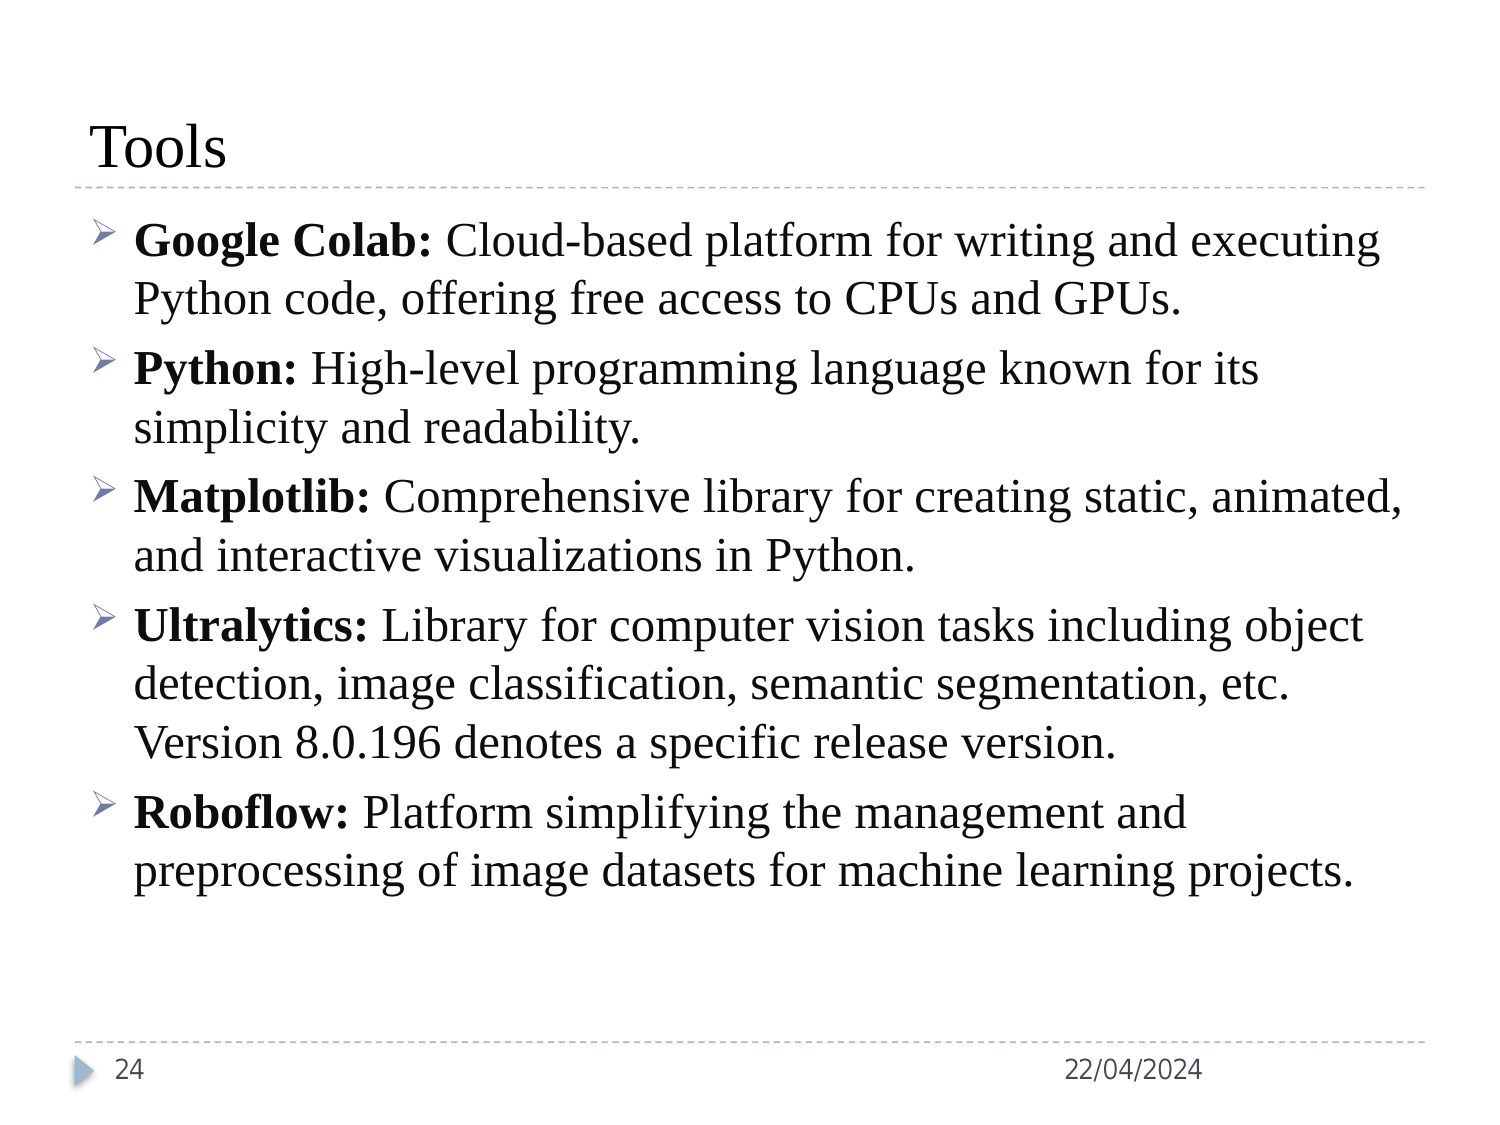

# Tools
Google Colab: Cloud-based platform for writing and executing Python code, offering free access to CPUs and GPUs.
Python: High-level programming language known for its simplicity and readability.
Matplotlib: Comprehensive library for creating static, animated, and interactive visualizations in Python.
Ultralytics: Library for computer vision tasks including object detection, image classification, semantic segmentation, etc. Version 8.0.196 denotes a specific release version.
Roboflow: Platform simplifying the management and preprocessing of image datasets for machine learning projects.

24
22/04/2024